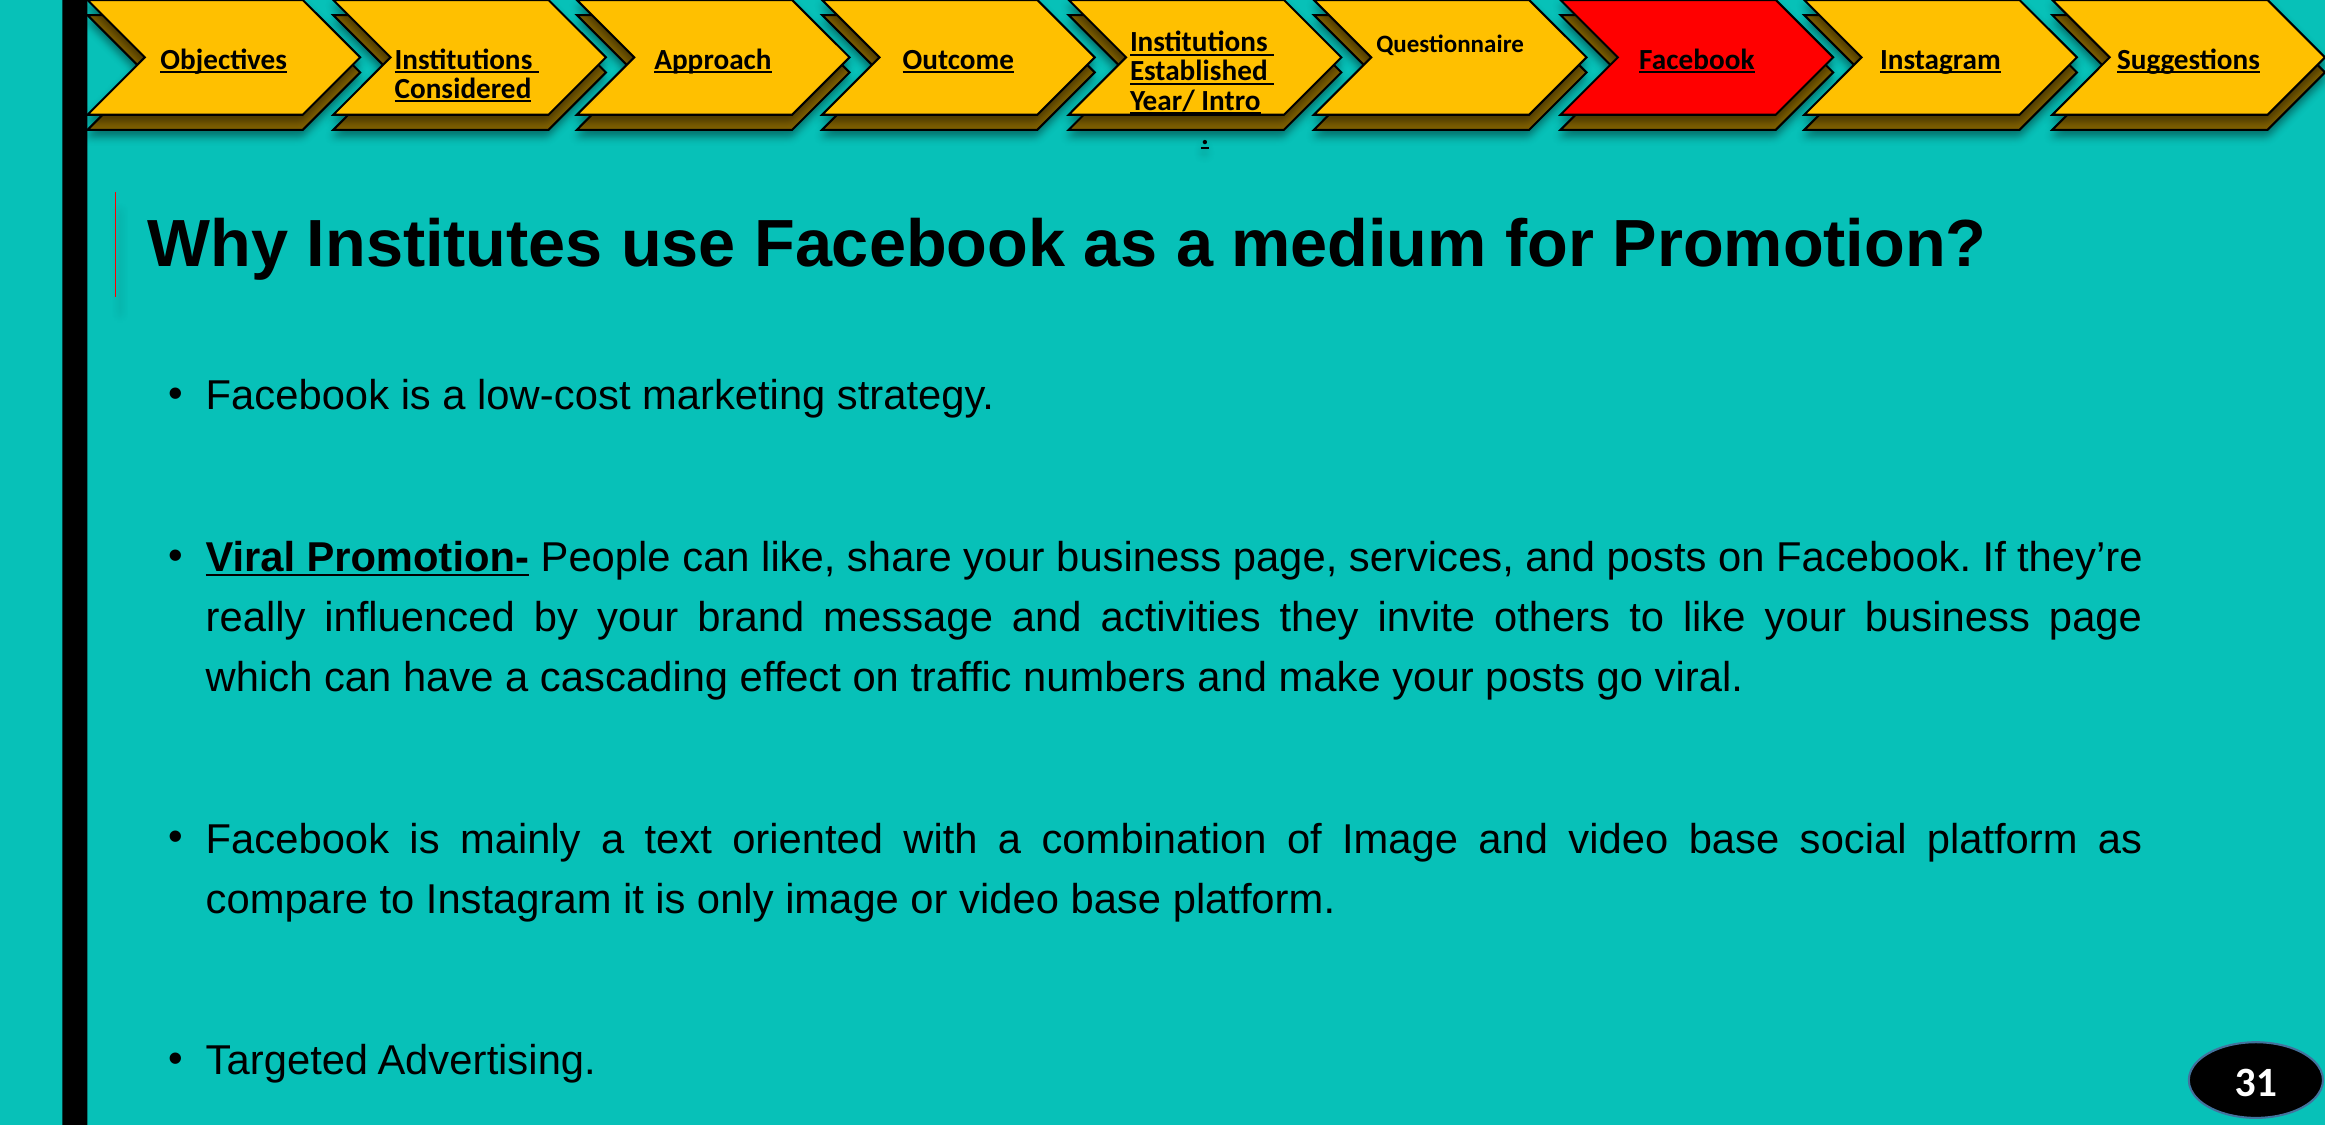

Facebook

Instagram

Suggestions

Objectives

Institutions Considered

Approach

Outcome

Institutions Established Year/ Intro.

Questionnaire

Why Institutes use Facebook as a medium for Promotion?
Facebook is a low-cost marketing strategy.

Viral Promotion- People can like, share your business page, services, and posts on Facebook. If they’re really influenced by your brand message and activities they invite others to like your business page which can have a cascading effect on traffic numbers and make your posts go viral.

Facebook is mainly a text oriented with a combination of Image and video base social platform as compare to Instagram it is only image or video base platform.

Targeted Advertising.
31